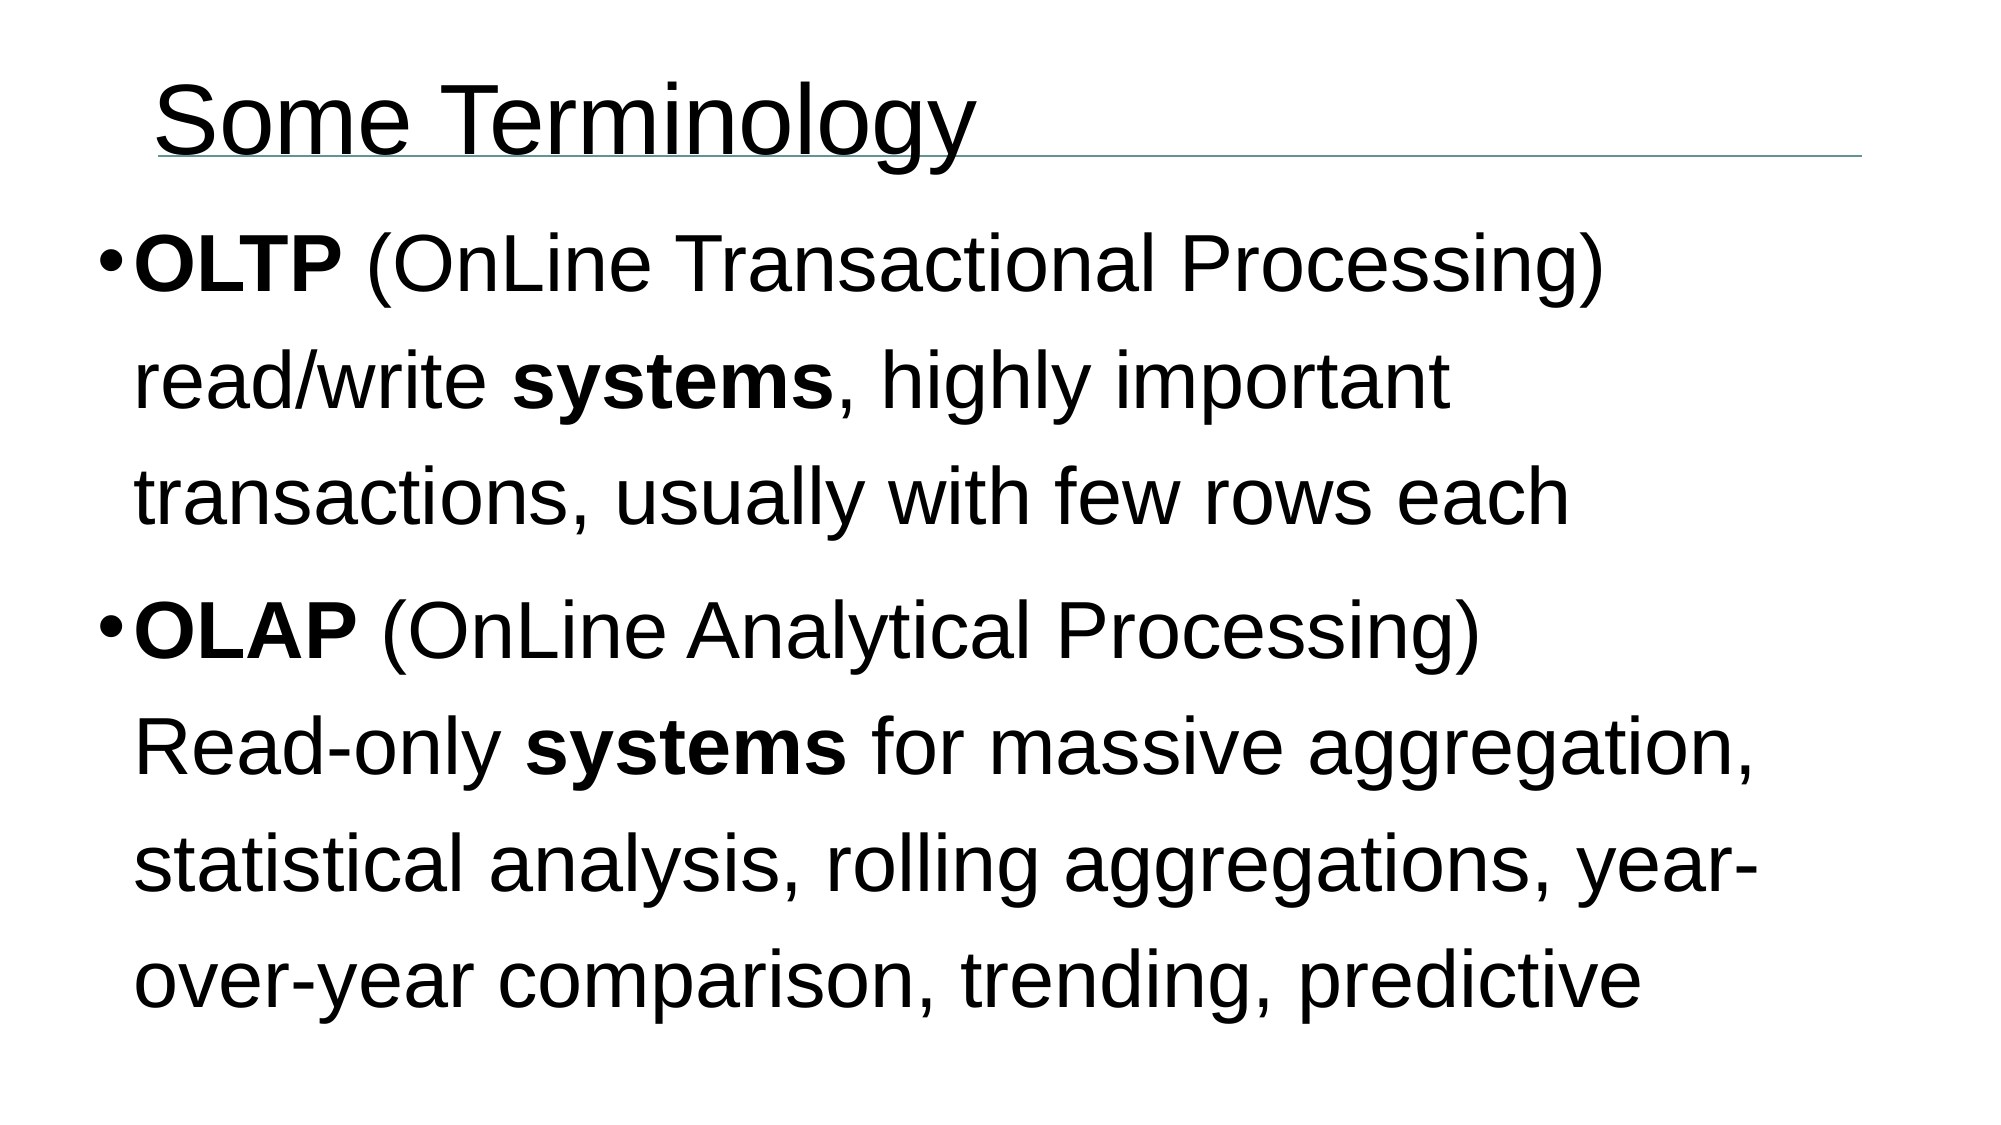

# Some Terminology
OLTP (OnLine Transactional Processing)
read/write systems, highly important transactions, usually with few rows each
OLAP (OnLine Analytical Processing)
Read-only systems for massive aggregation, statistical analysis, rolling aggregations, year-over-year comparison, trending, predictive